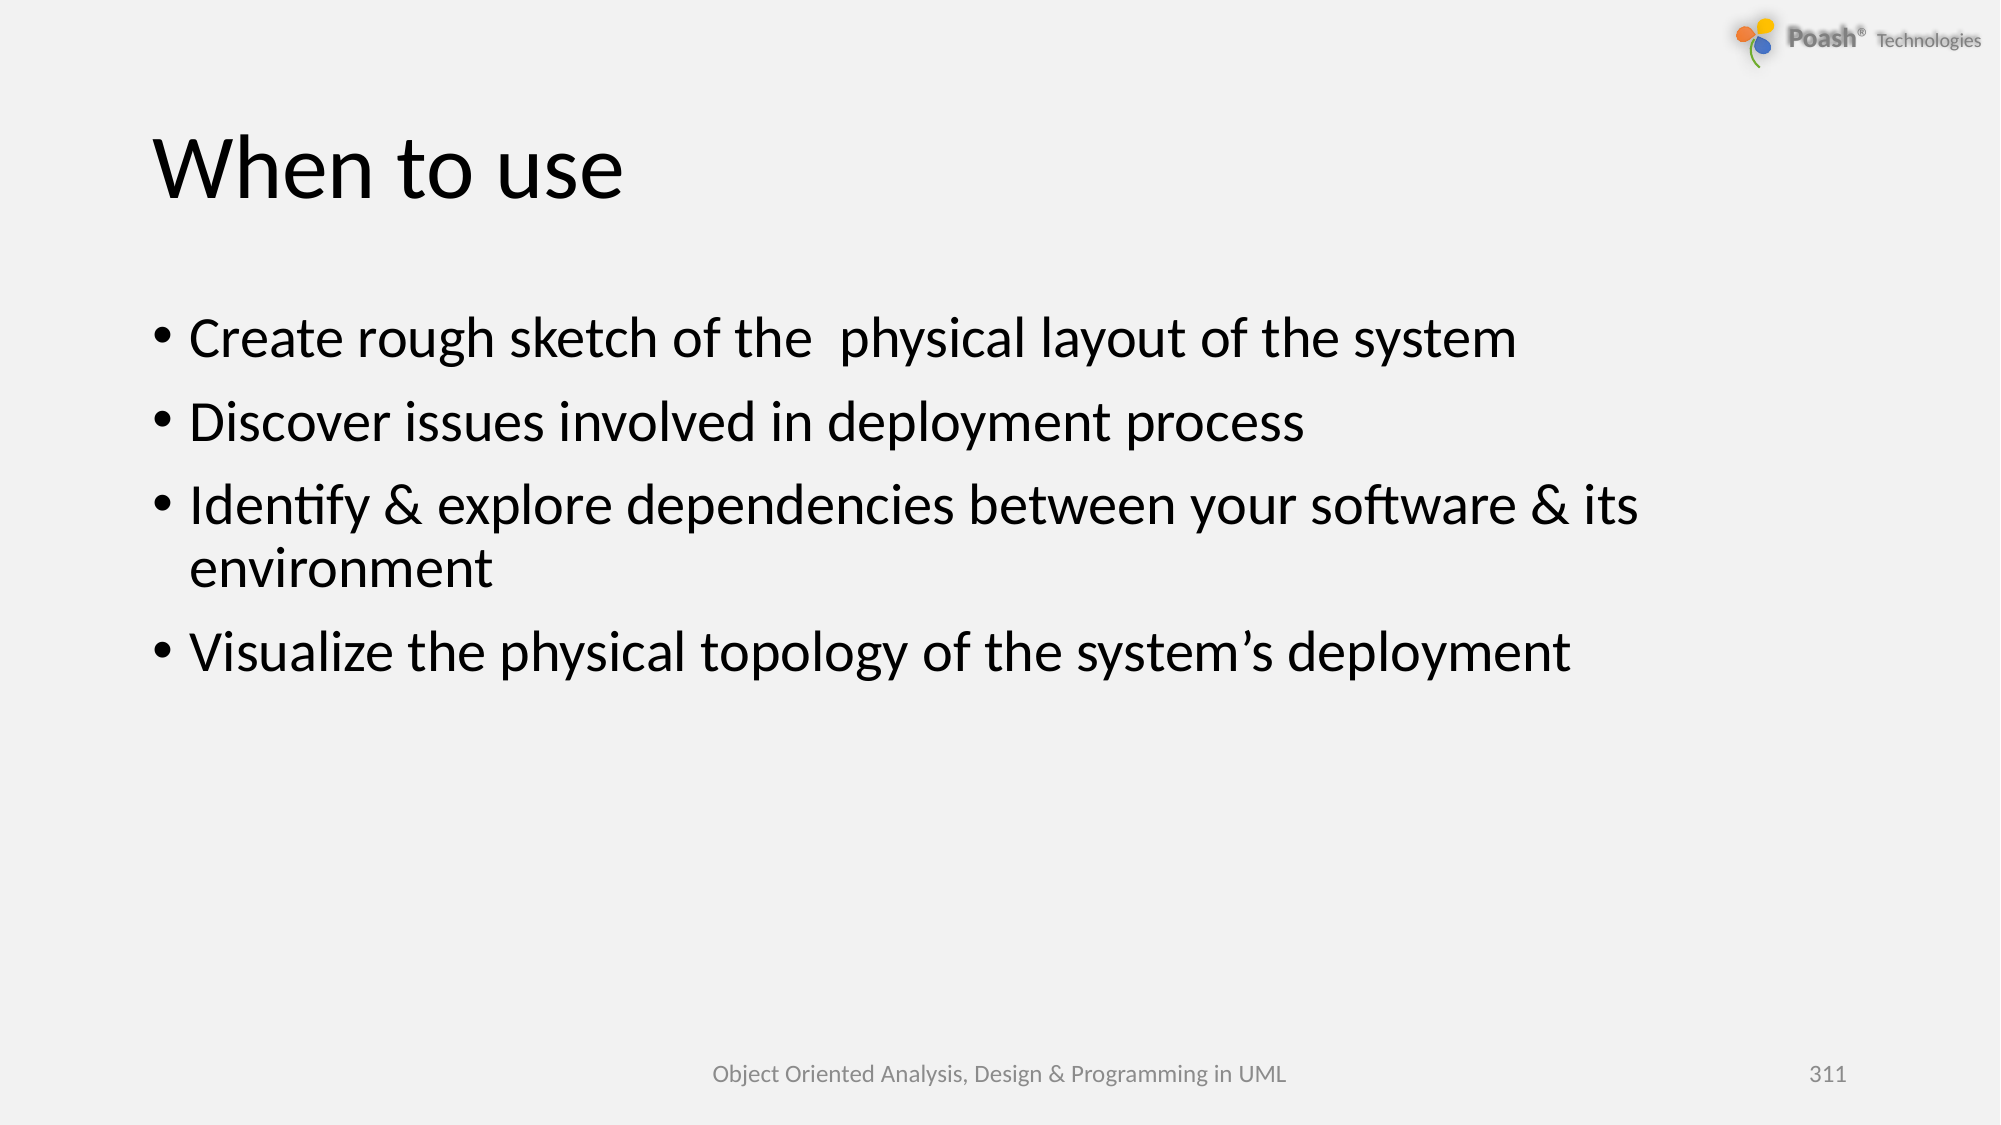

# When to use
Create rough sketch of the  physical layout of the system
Discover issues involved in deployment process
Identify & explore dependencies between your software & its environment
Visualize the physical topology of the system’s deployment
Object Oriented Analysis, Design & Programming in UML
311